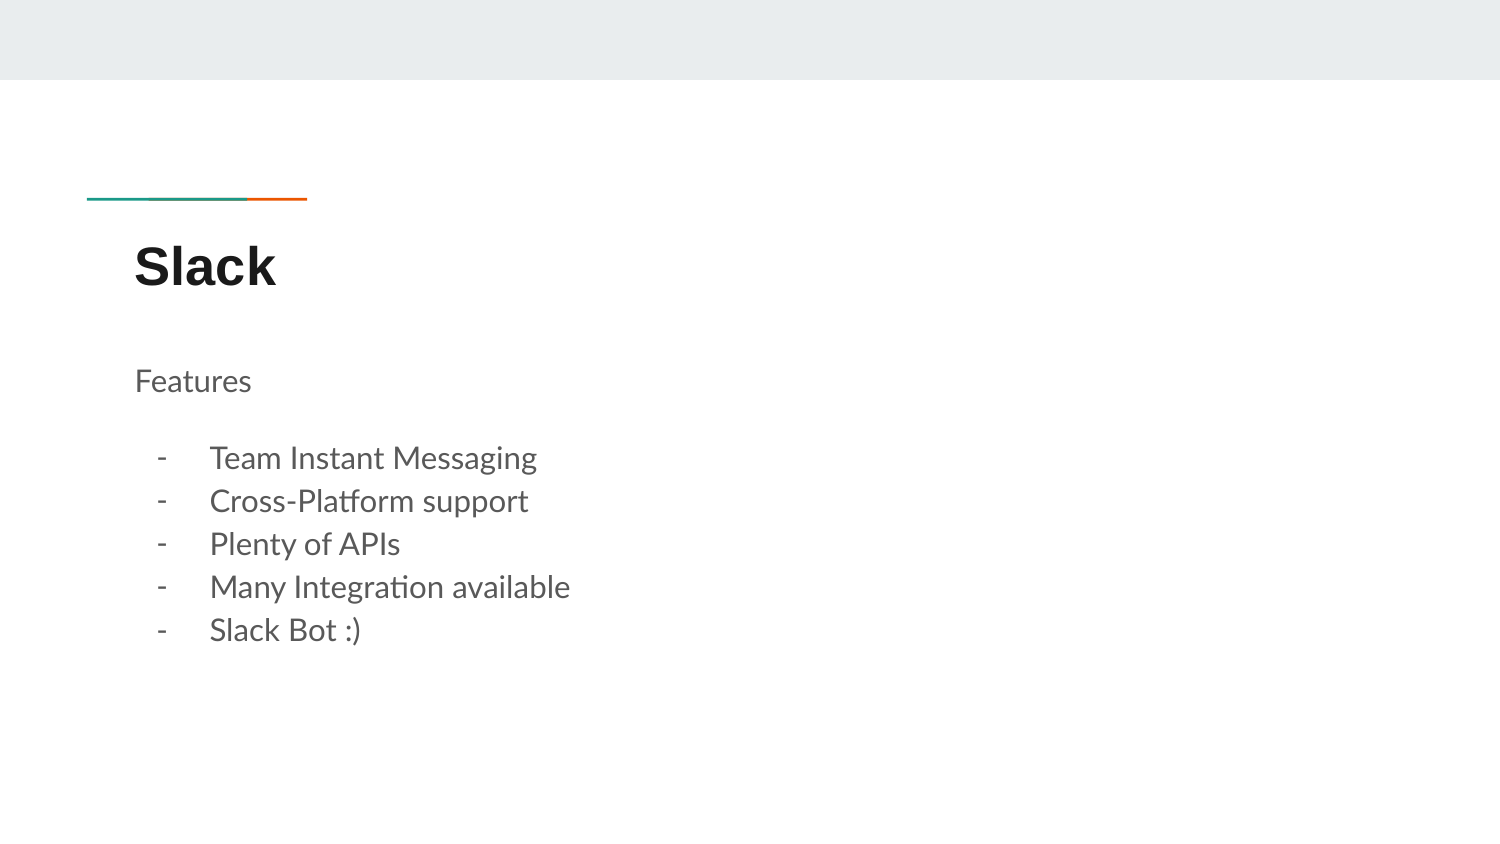

# Slack
Features
Team Instant Messaging
Cross-Platform support
Plenty of APIs
Many Integration available
Slack Bot :)